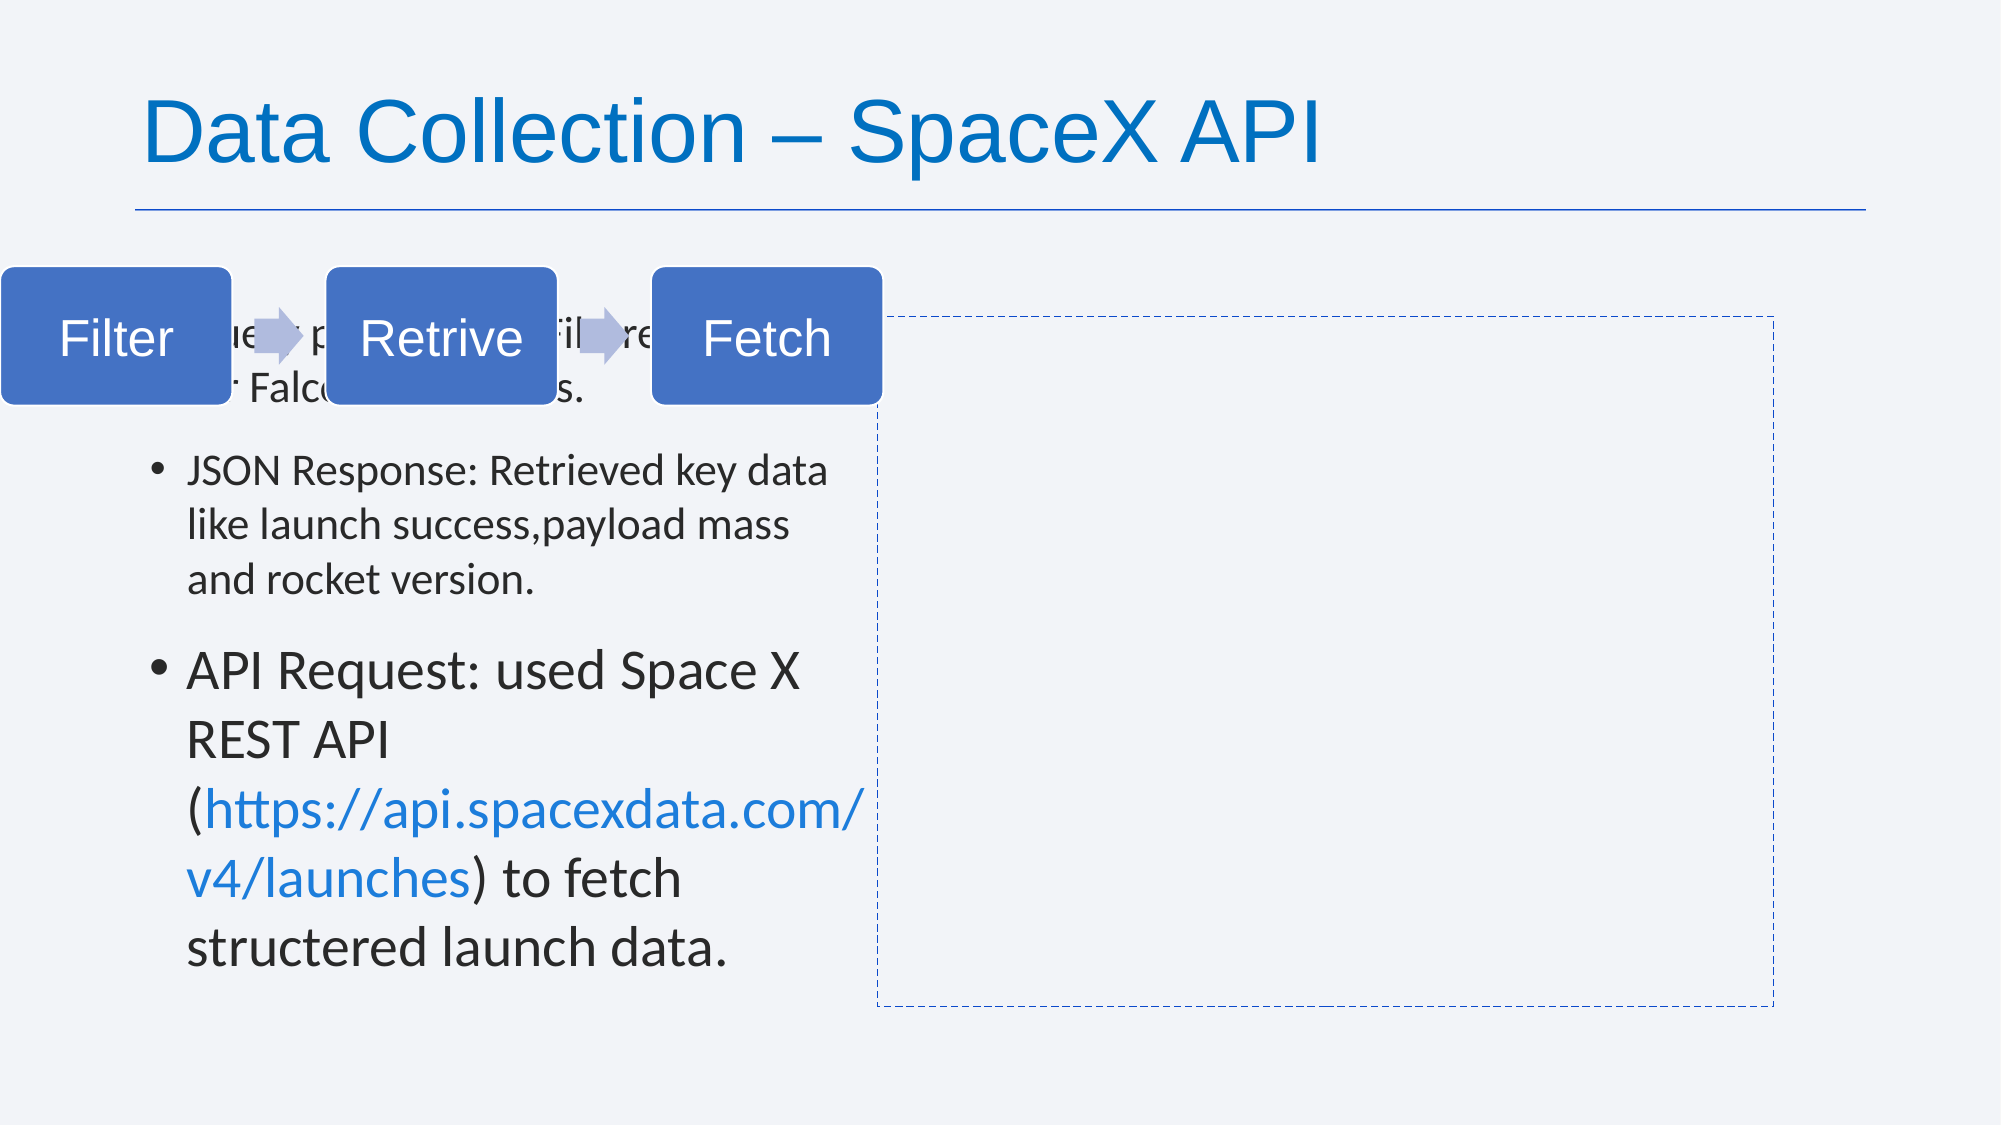

Data Collection – SpaceX API
Query parameters: Filtered results for Falcon 9 launches.
JSON Response: Retrieved key data like launch success,payload mass and rocket version.
API Request: used Space X REST API (https://api.spacexdata.com/v4/launches) to fetch structered launch data.

Filter

Retrive

Fetch

8